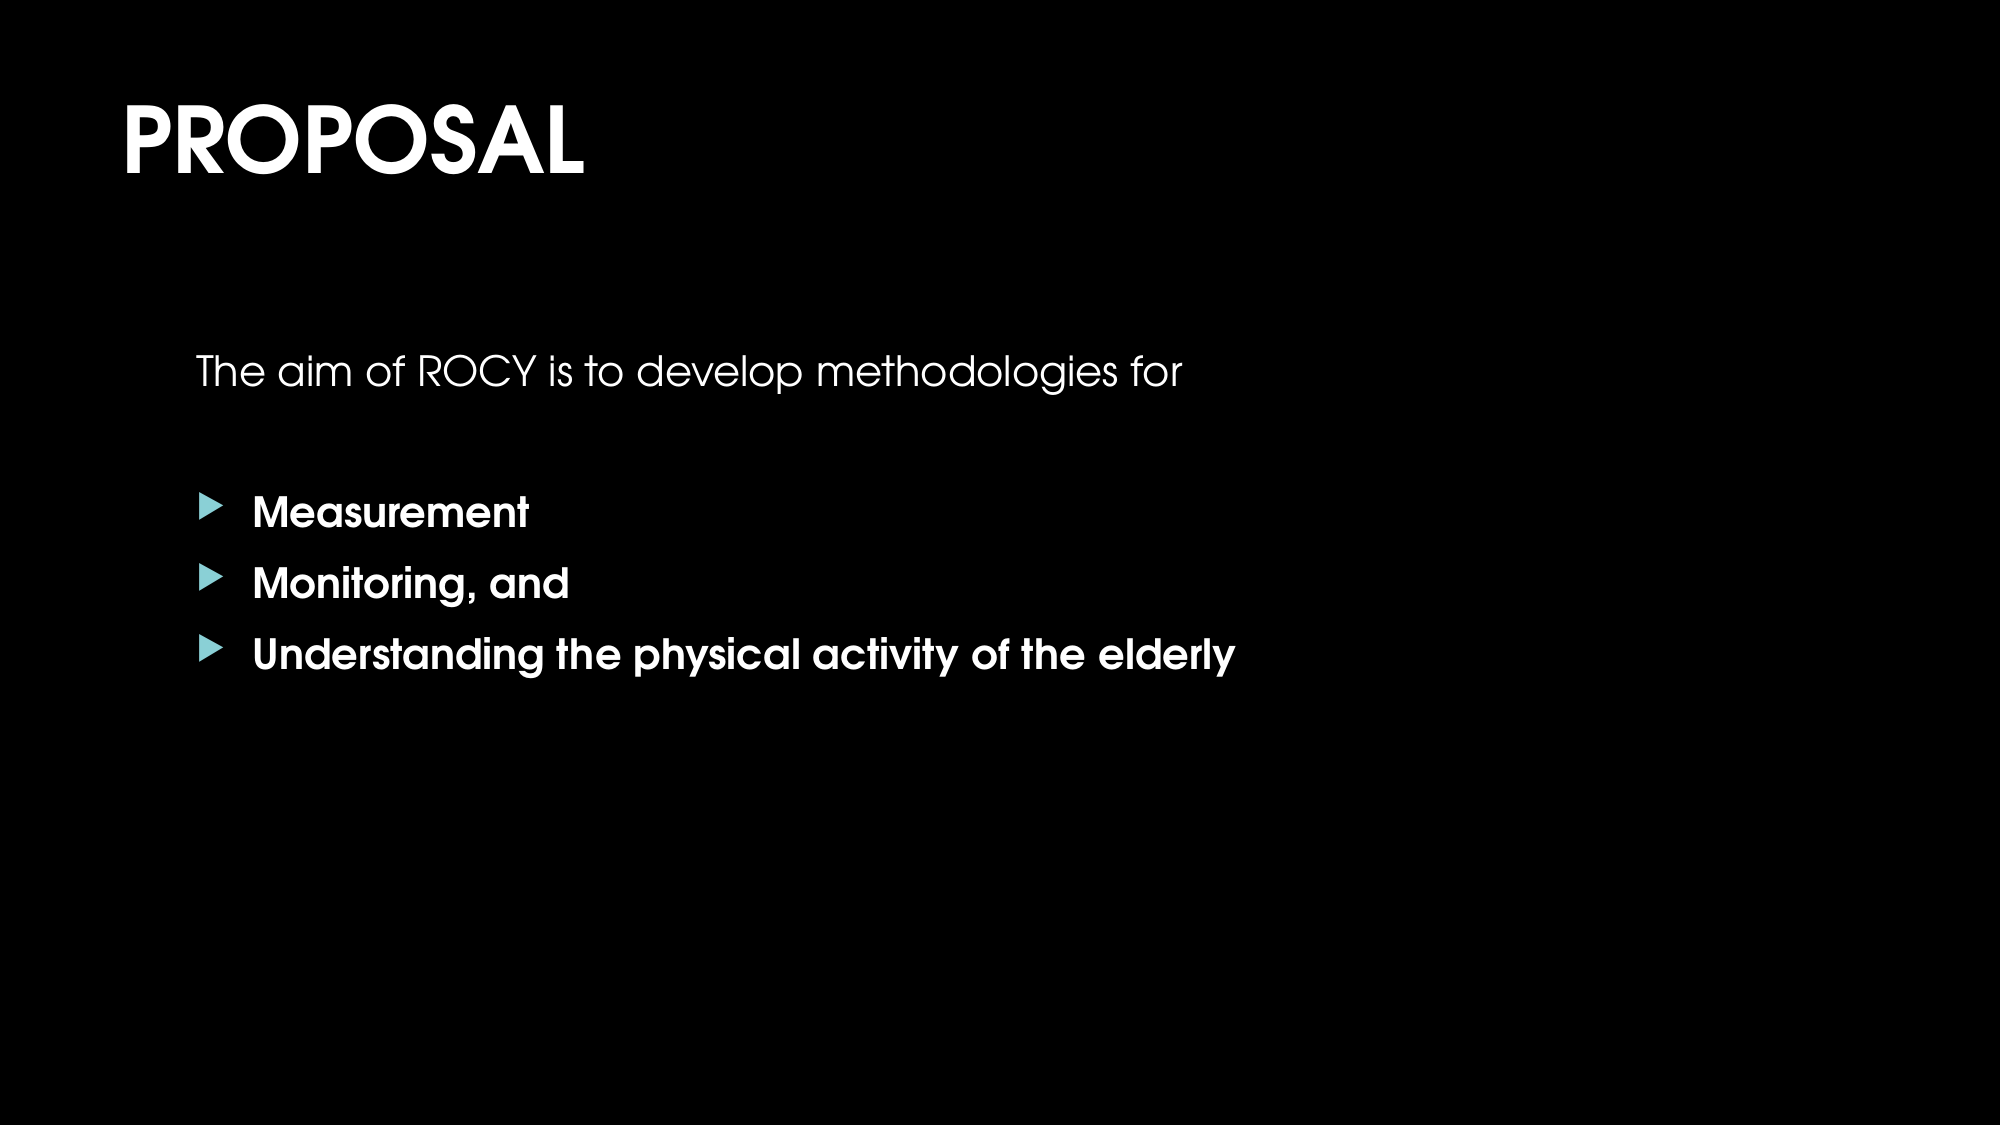

# PROPOSAL
The aim of ROCY is to develop methodologies for

Measurement
Monitoring, and
Understanding the physical activity of the elderly